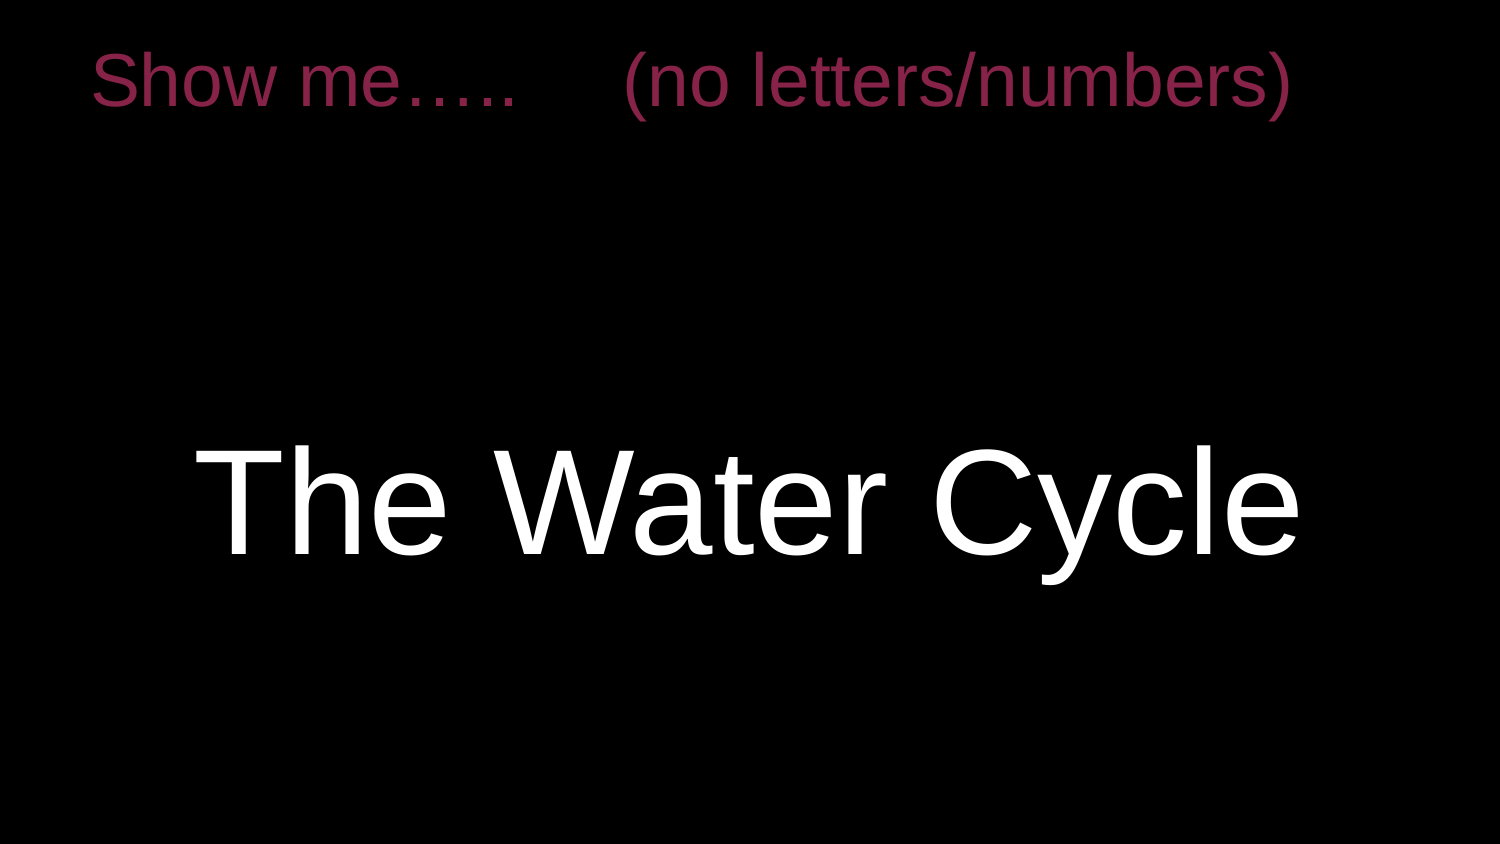

# Show me…..     (no letters/numbers)

The Water Cycle